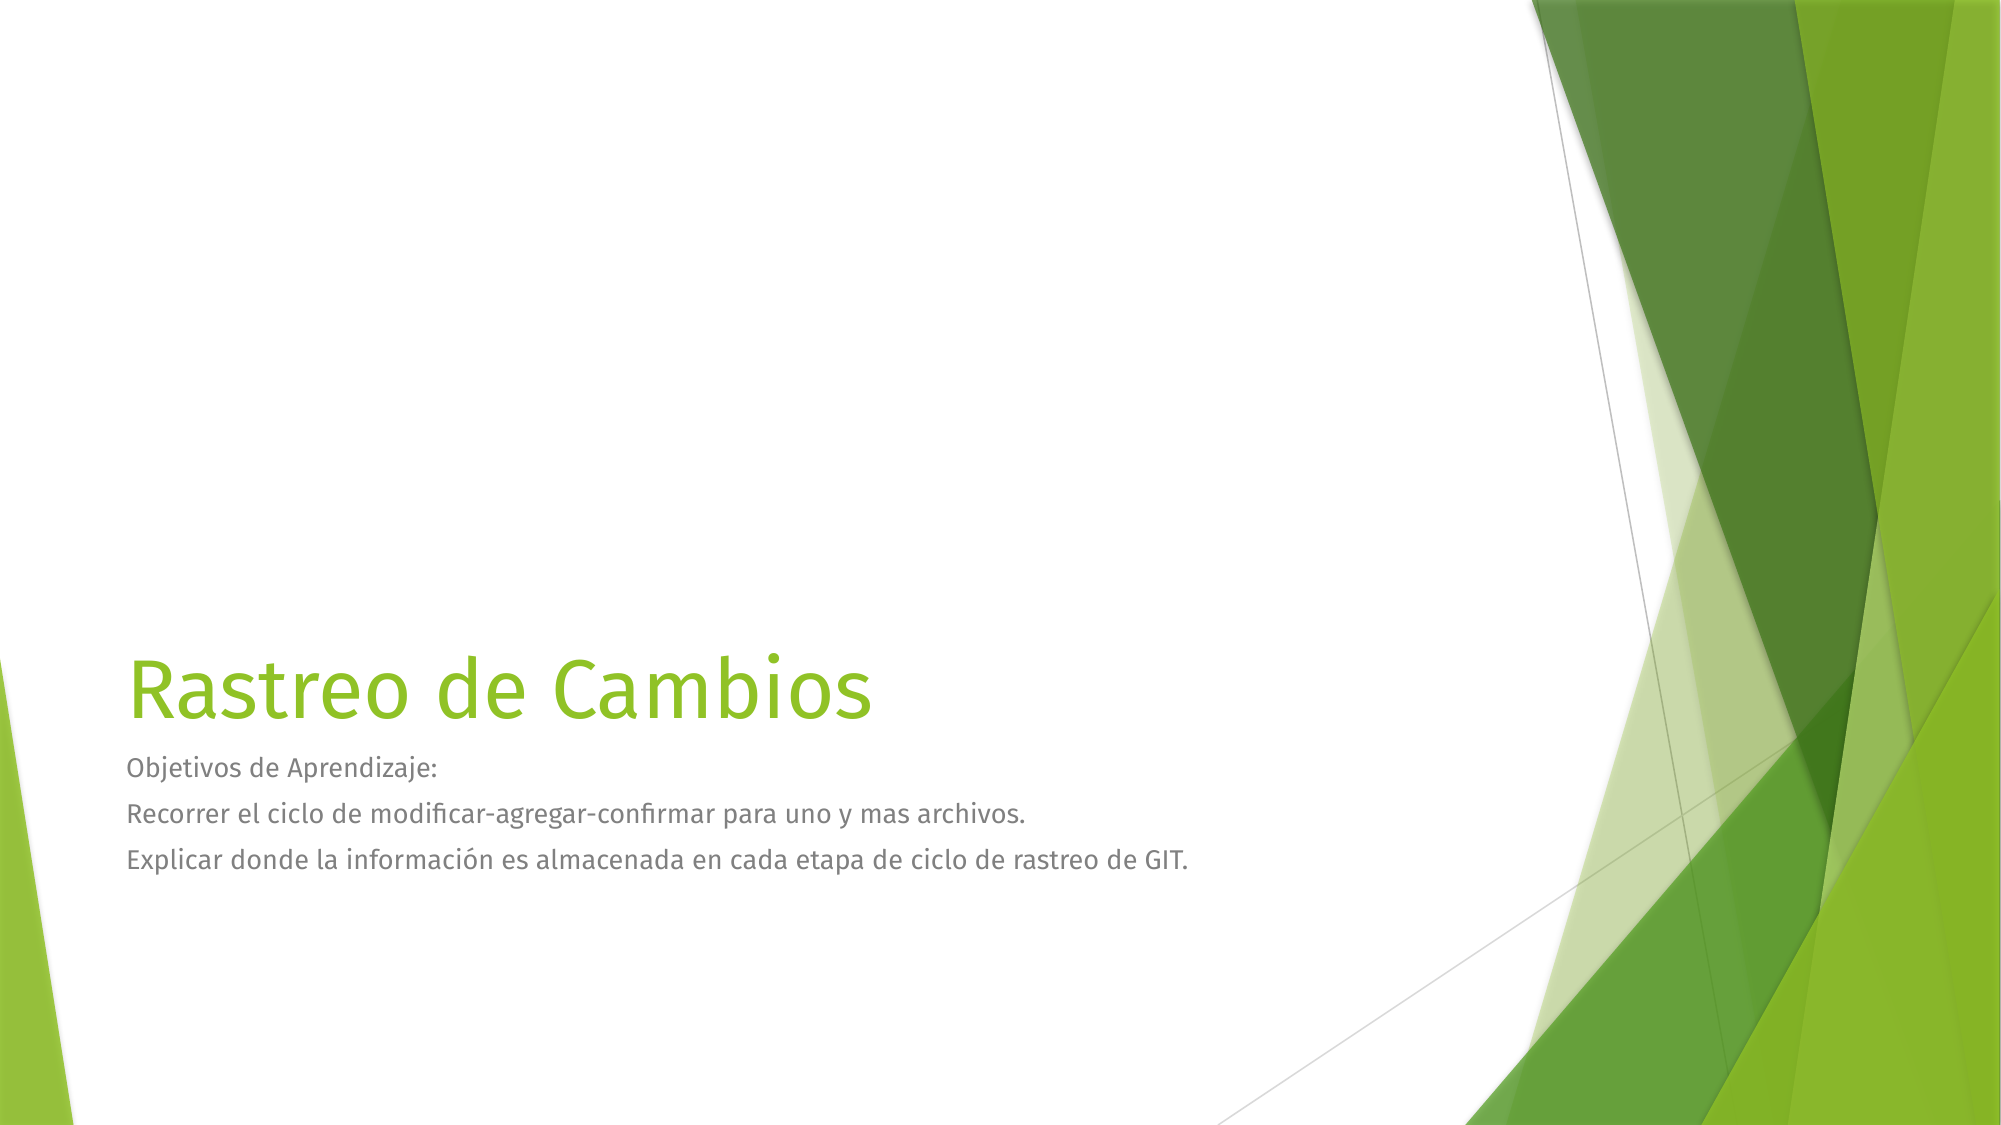

# Rastreo de Cambios
Objetivos de Aprendizaje:
Recorrer el ciclo de modificar-agregar-confirmar para uno y mas archivos.
Explicar donde la información es almacenada en cada etapa de ciclo de rastreo de GIT.